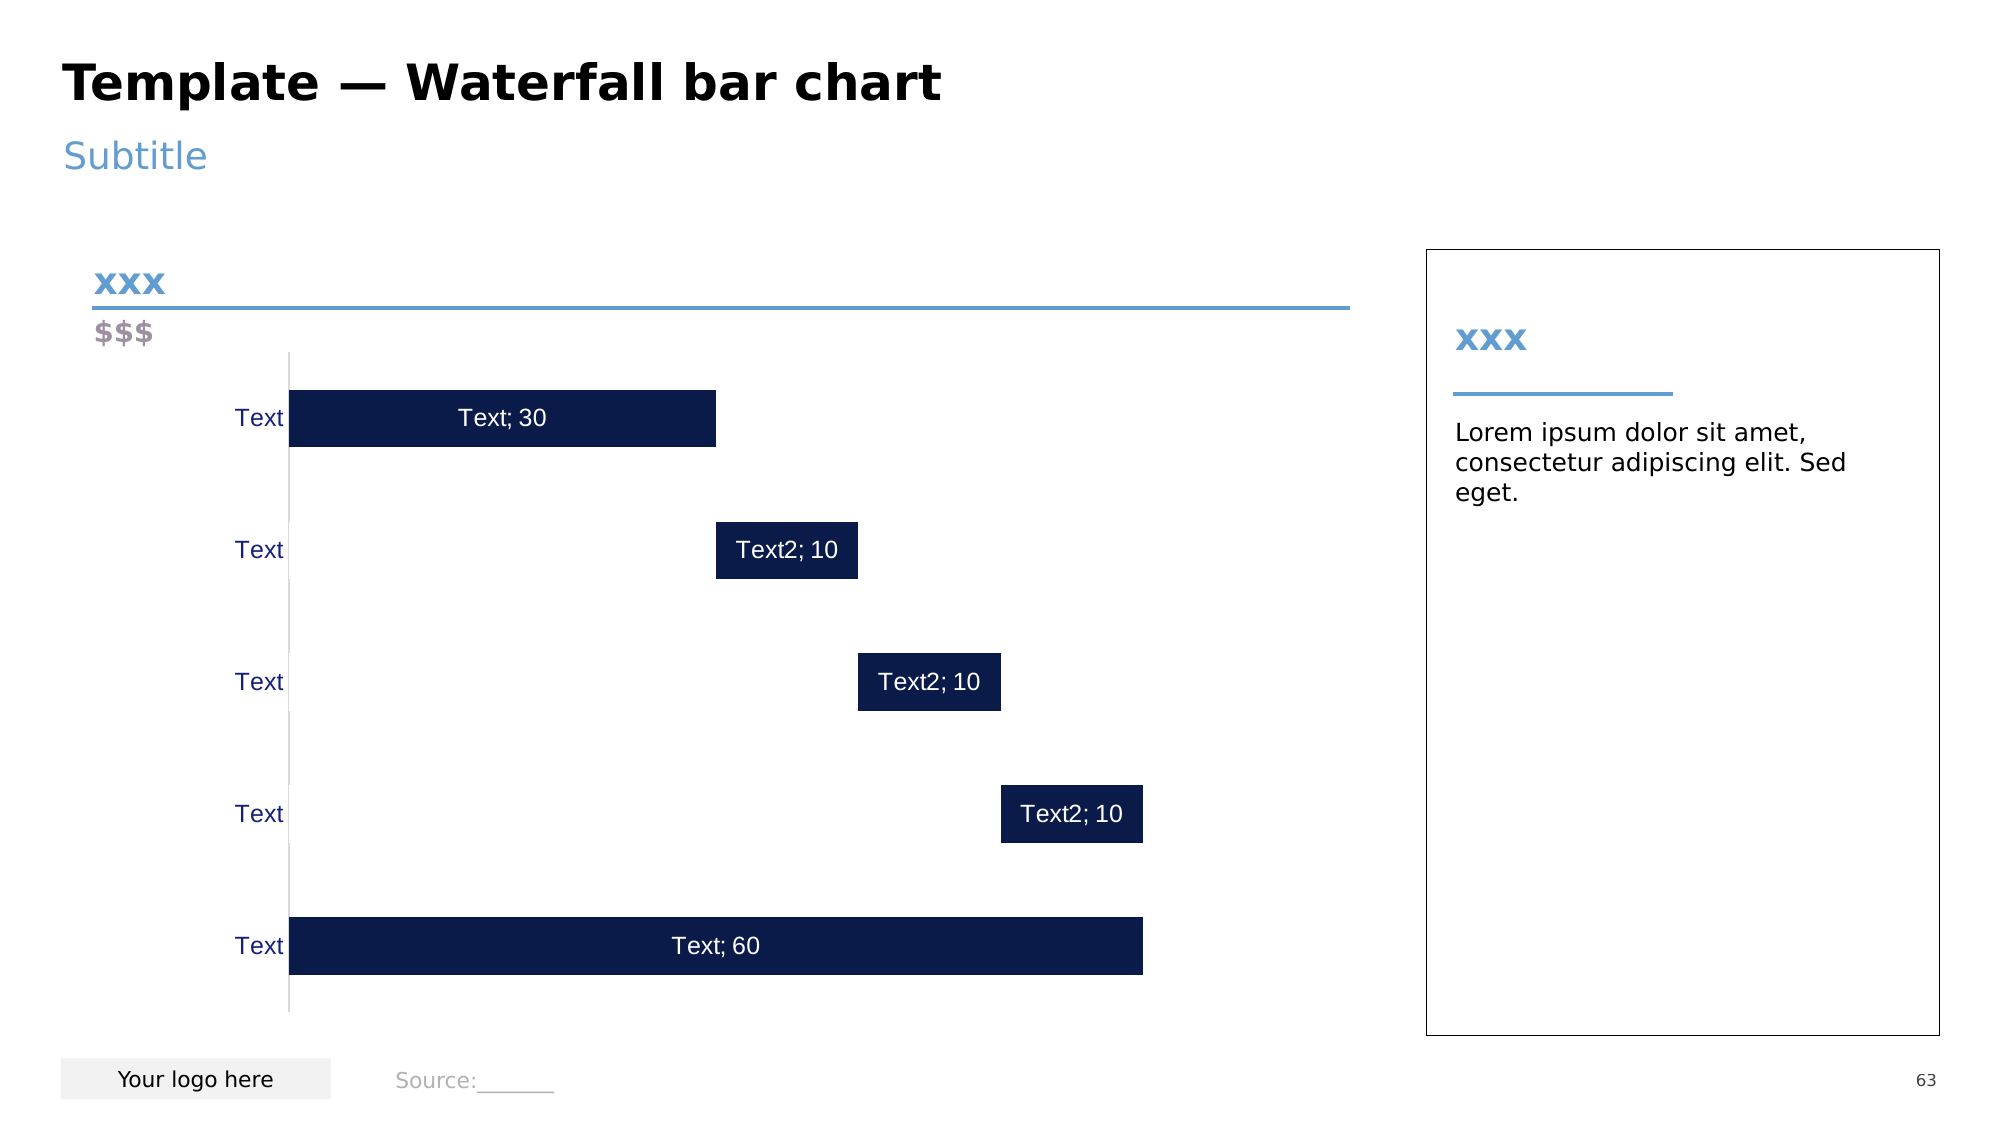

# Template — Waterfall bar chart
Subtitle

xxx
xxx
$$$

### Chart

| Category | Text | Text2 |
|---|---|---|
| Text | 60.0 | None |
| Text | 50.0 | 10.0 |
| Text | 40.0 | 10.0 |
| Text | 30.0 | 10.0 |
| Text | 30.0 | None |
Lorem ipsum dolor sit amet, consectetur adipiscing elit. Sed eget.
Source:_______